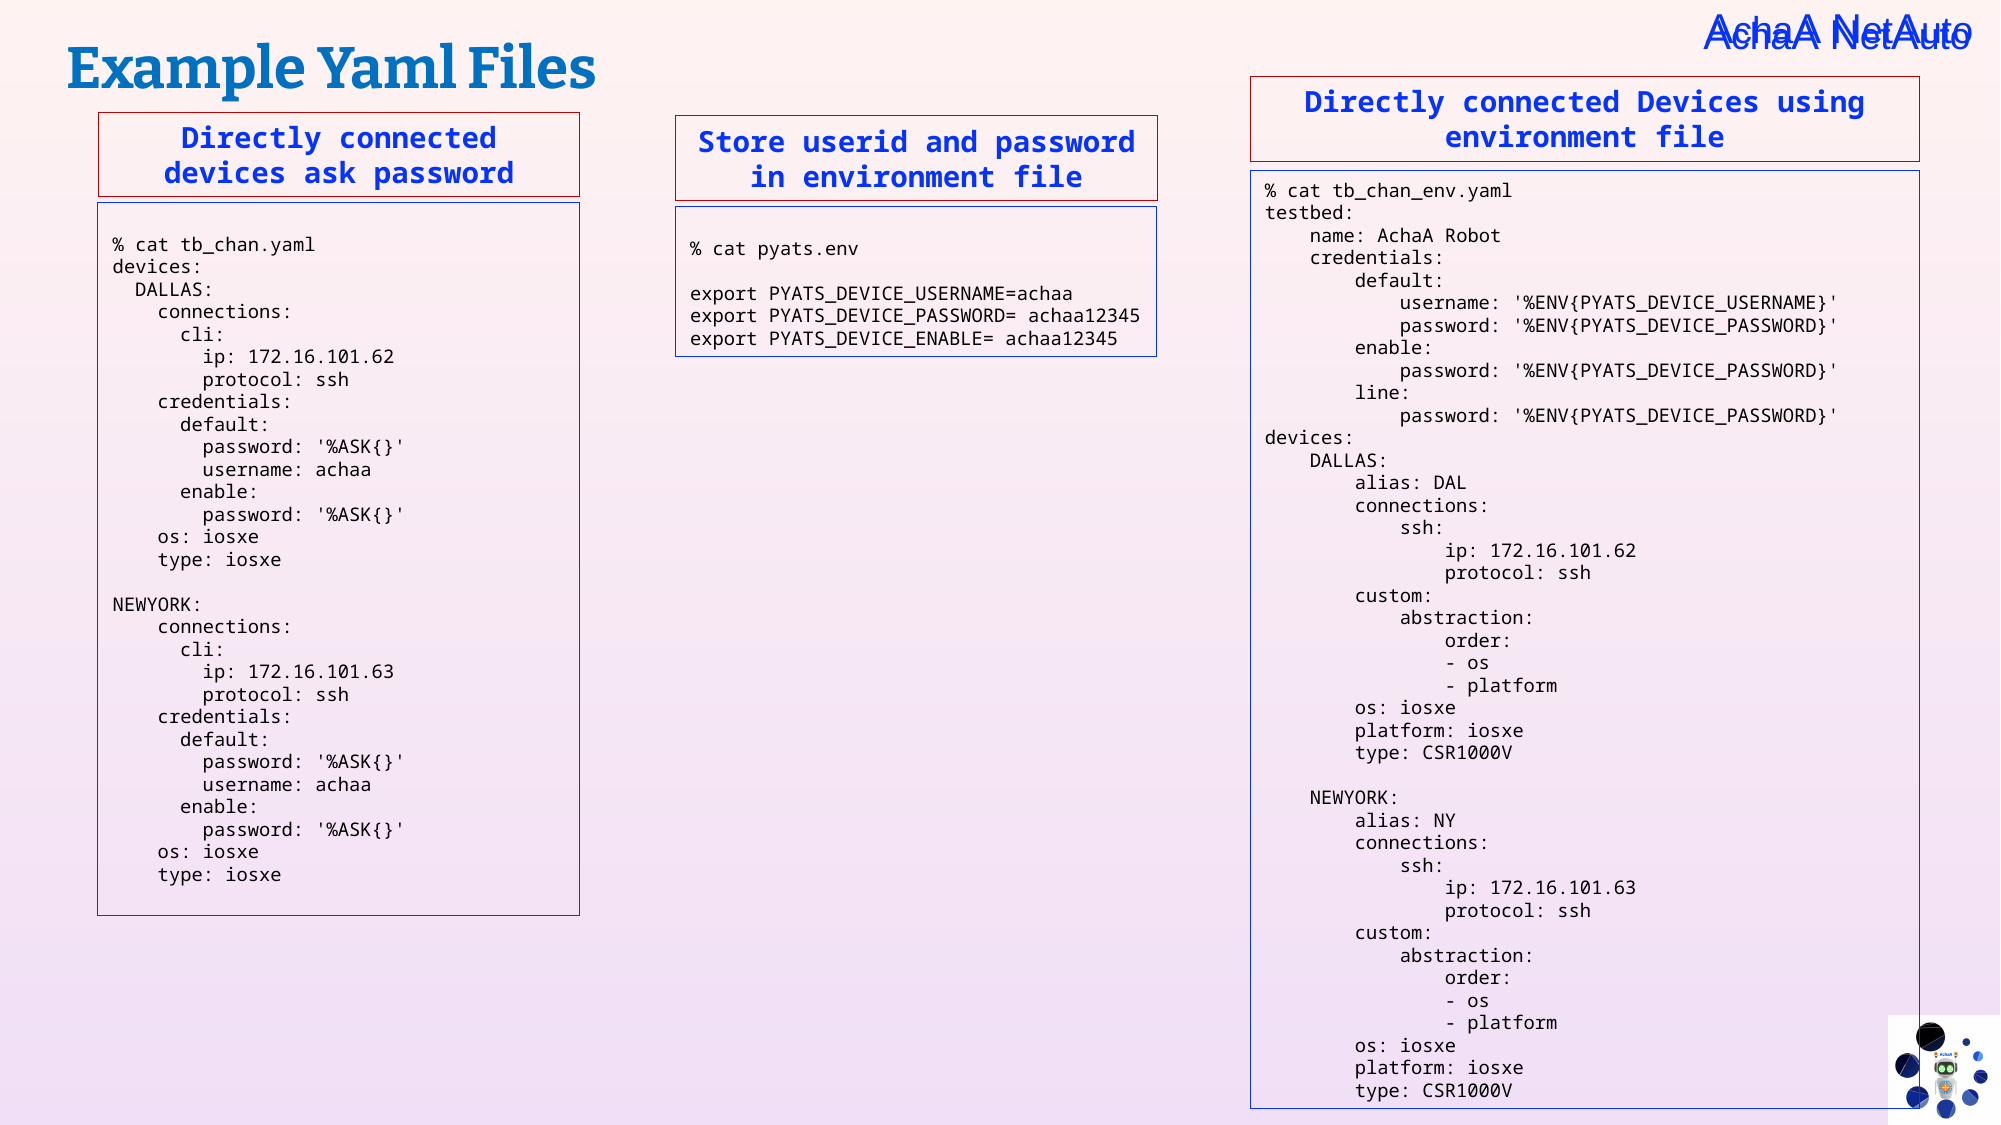

Example Yaml Files
Directly connected Devices using environment file
Directly connected devices ask password
Store userid and password in environment file
% cat tb_chan_env.yaml
testbed:
    name: AchaA Robot
    credentials:
        default:
            username: '%ENV{PYATS_DEVICE_USERNAME}'
            password: '%ENV{PYATS_DEVICE_PASSWORD}'
        enable:
            password: '%ENV{PYATS_DEVICE_PASSWORD}'
        line:
            password: '%ENV{PYATS_DEVICE_PASSWORD}'
devices:
    DALLAS:
        alias: DAL
        connections:
            ssh:
                ip: 172.16.101.62
                protocol: ssh
        custom:
            abstraction:
                order:
                - os
                - platform
        os: iosxe
        platform: iosxe
        type: CSR1000V

    NEWYORK:
        alias: NY
        connections:
            ssh:
                ip: 172.16.101.63
                protocol: ssh
        custom:
            abstraction:
                order:
                - os
                - platform
        os: iosxe
        platform: iosxe
        type: CSR1000V

% cat tb_chan.yaml
devices:
  DALLAS:
    connections:
      cli:
        ip: 172.16.101.62
        protocol: ssh
    credentials:
      default:
        password: '%ASK{}'
        username: achaa
      enable:
        password: '%ASK{}'
    os: iosxe
    type: iosxe

NEWYORK:
    connections:
      cli:
        ip: 172.16.101.63
        protocol: ssh
    credentials:
      default:
        password: '%ASK{}'
        username: achaa
      enable:
        password: '%ASK{}'
    os: iosxe
    type: iosxe

% cat pyats.env

export PYATS_DEVICE_USERNAME=achaa
export PYATS_DEVICE_PASSWORD= achaa12345
export PYATS_DEVICE_ENABLE= achaa12345